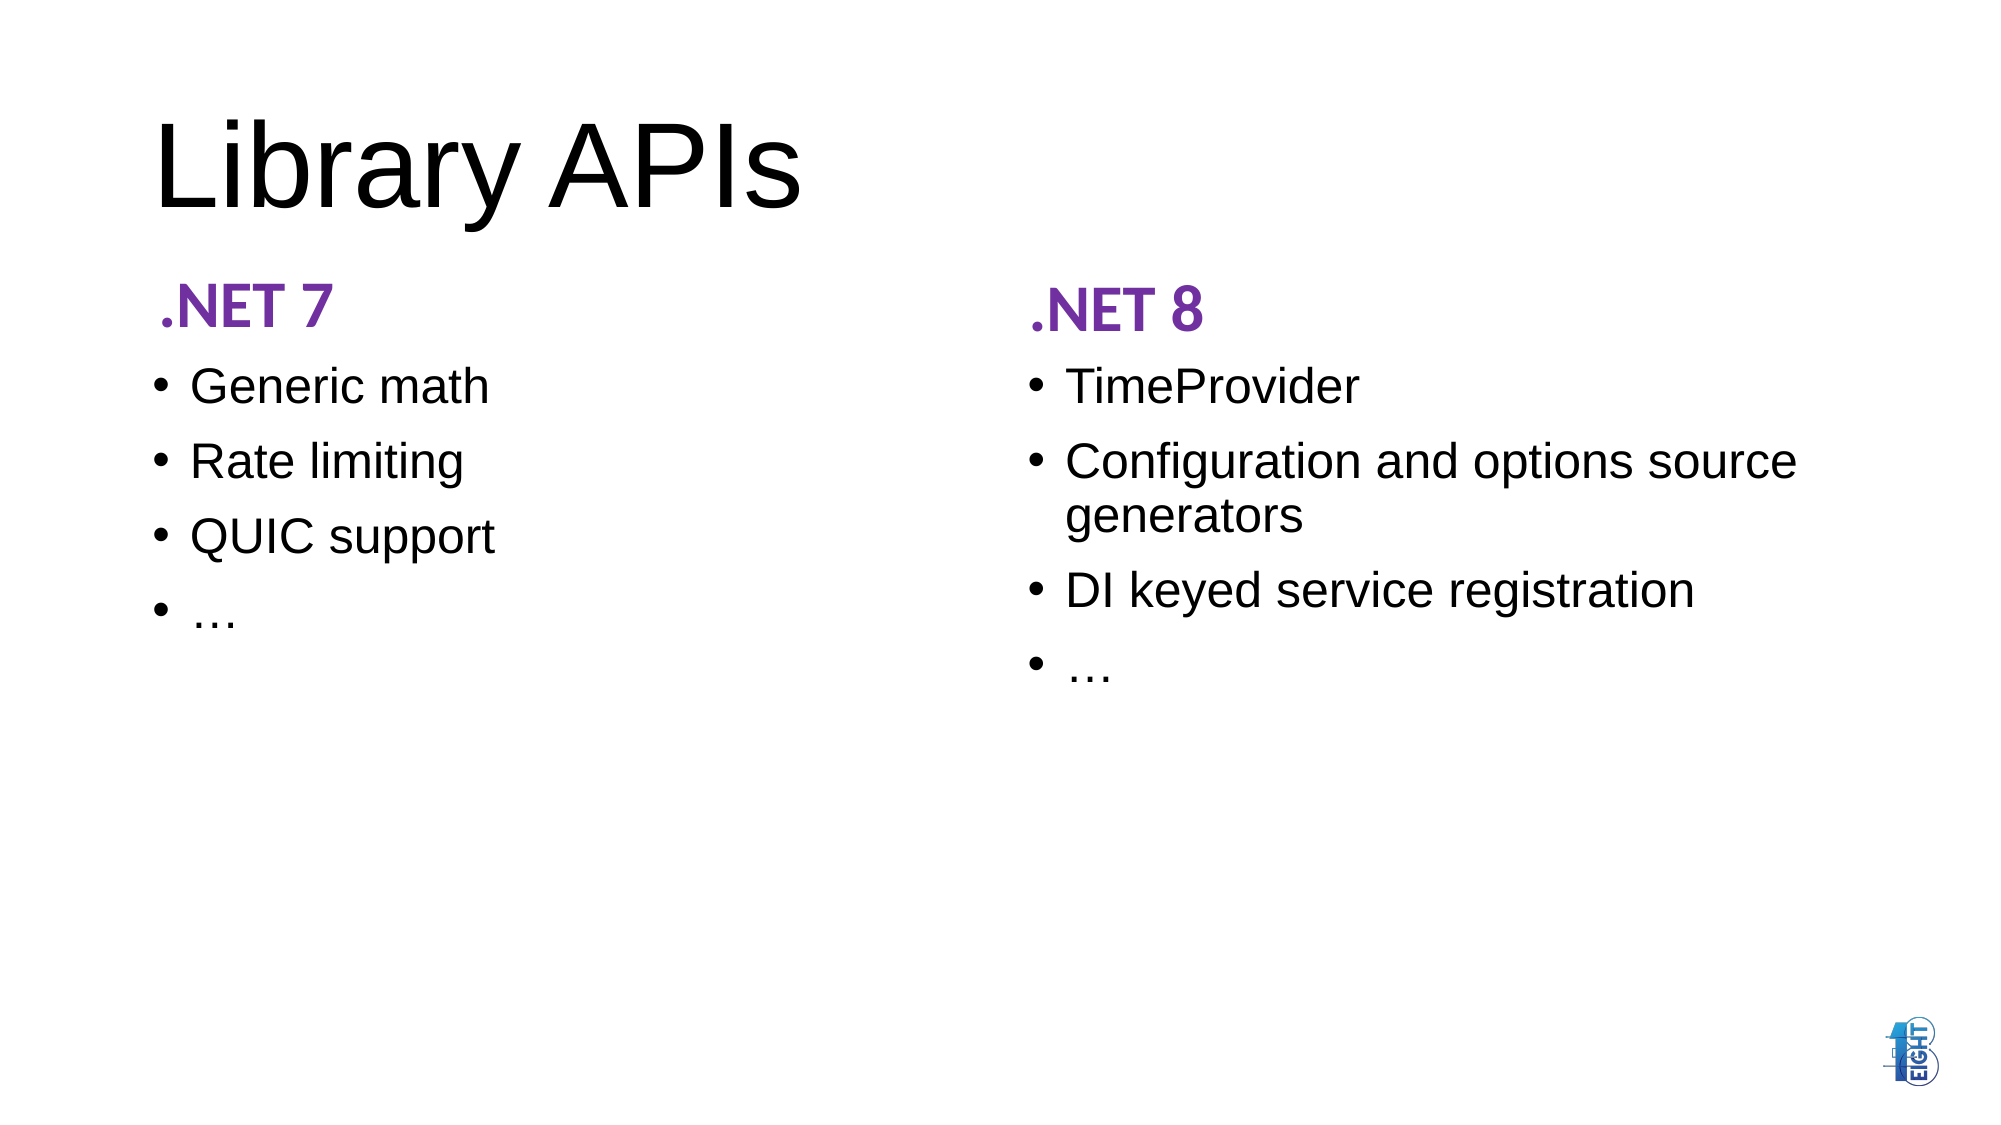

# Library APIs
.NET 7
.NET 8
TimeProvider
Configuration and options source generators
DI keyed service registration
…

Generic math
Rate limiting
QUIC support
…